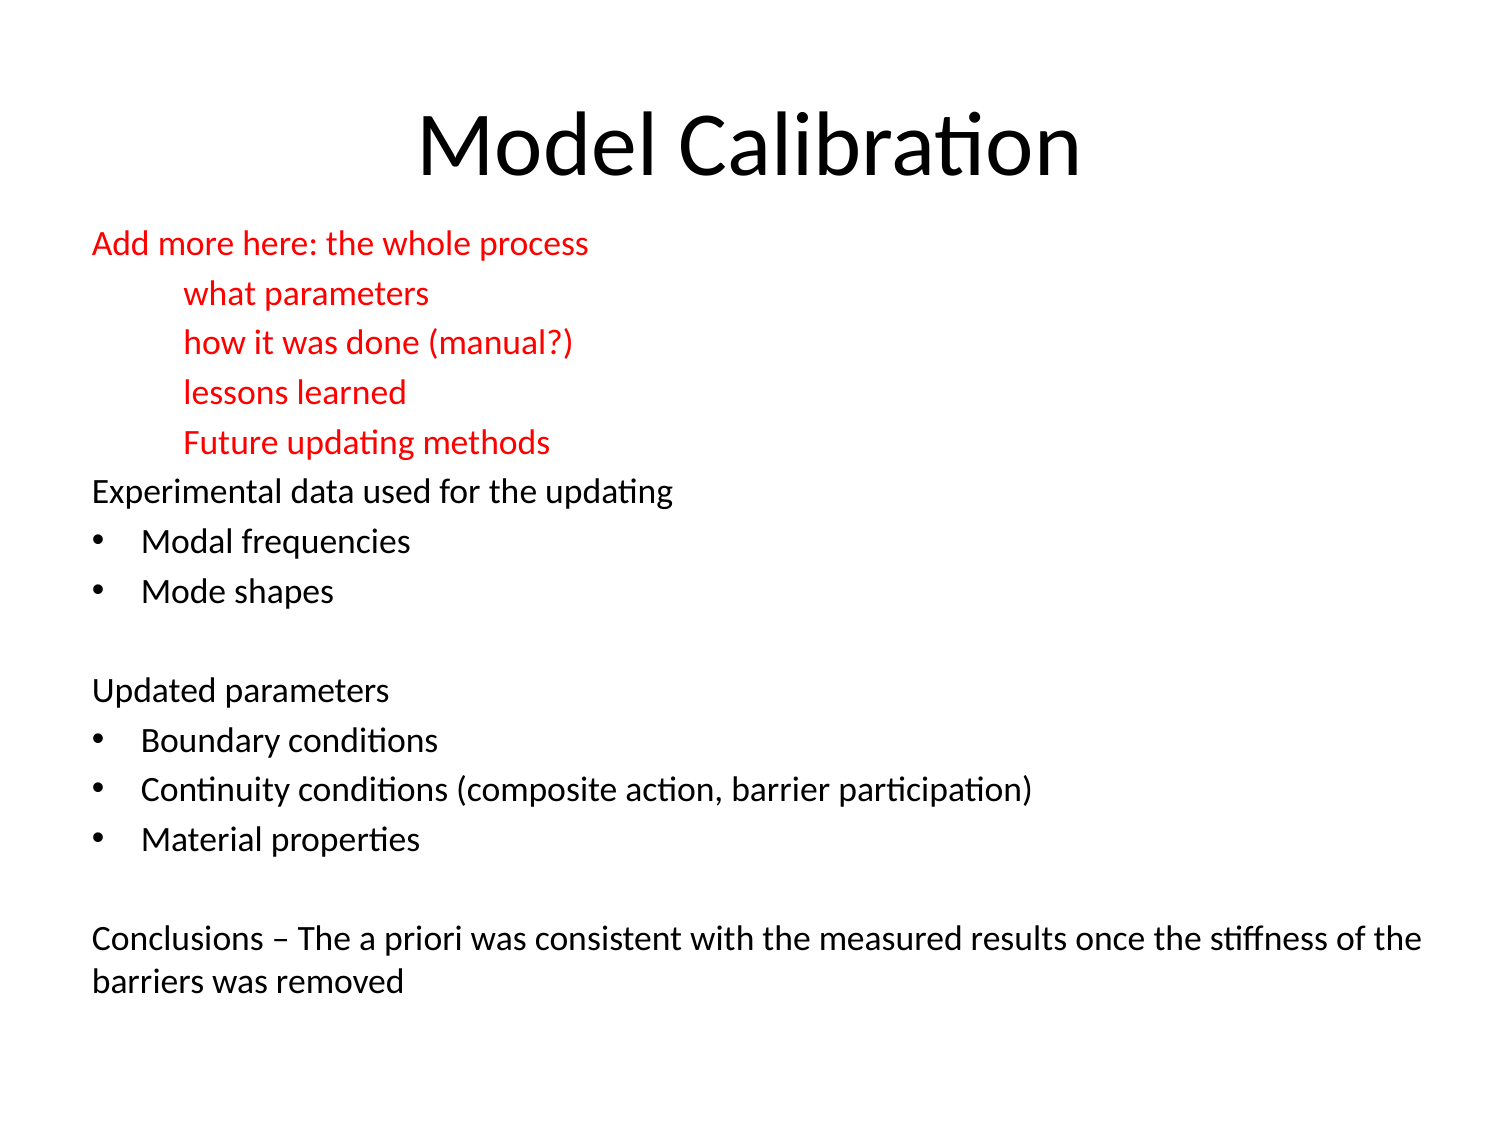

# Model Calibration
Add more here: the whole process
	what parameters
	how it was done (manual?)
	lessons learned
	Future updating methods
Experimental data used for the updating
Modal frequencies
Mode shapes

Updated parameters
Boundary conditions
Continuity conditions (composite action, barrier participation)
Material properties

Conclusions – The a priori was consistent with the measured results once the stiffness of the barriers was removed